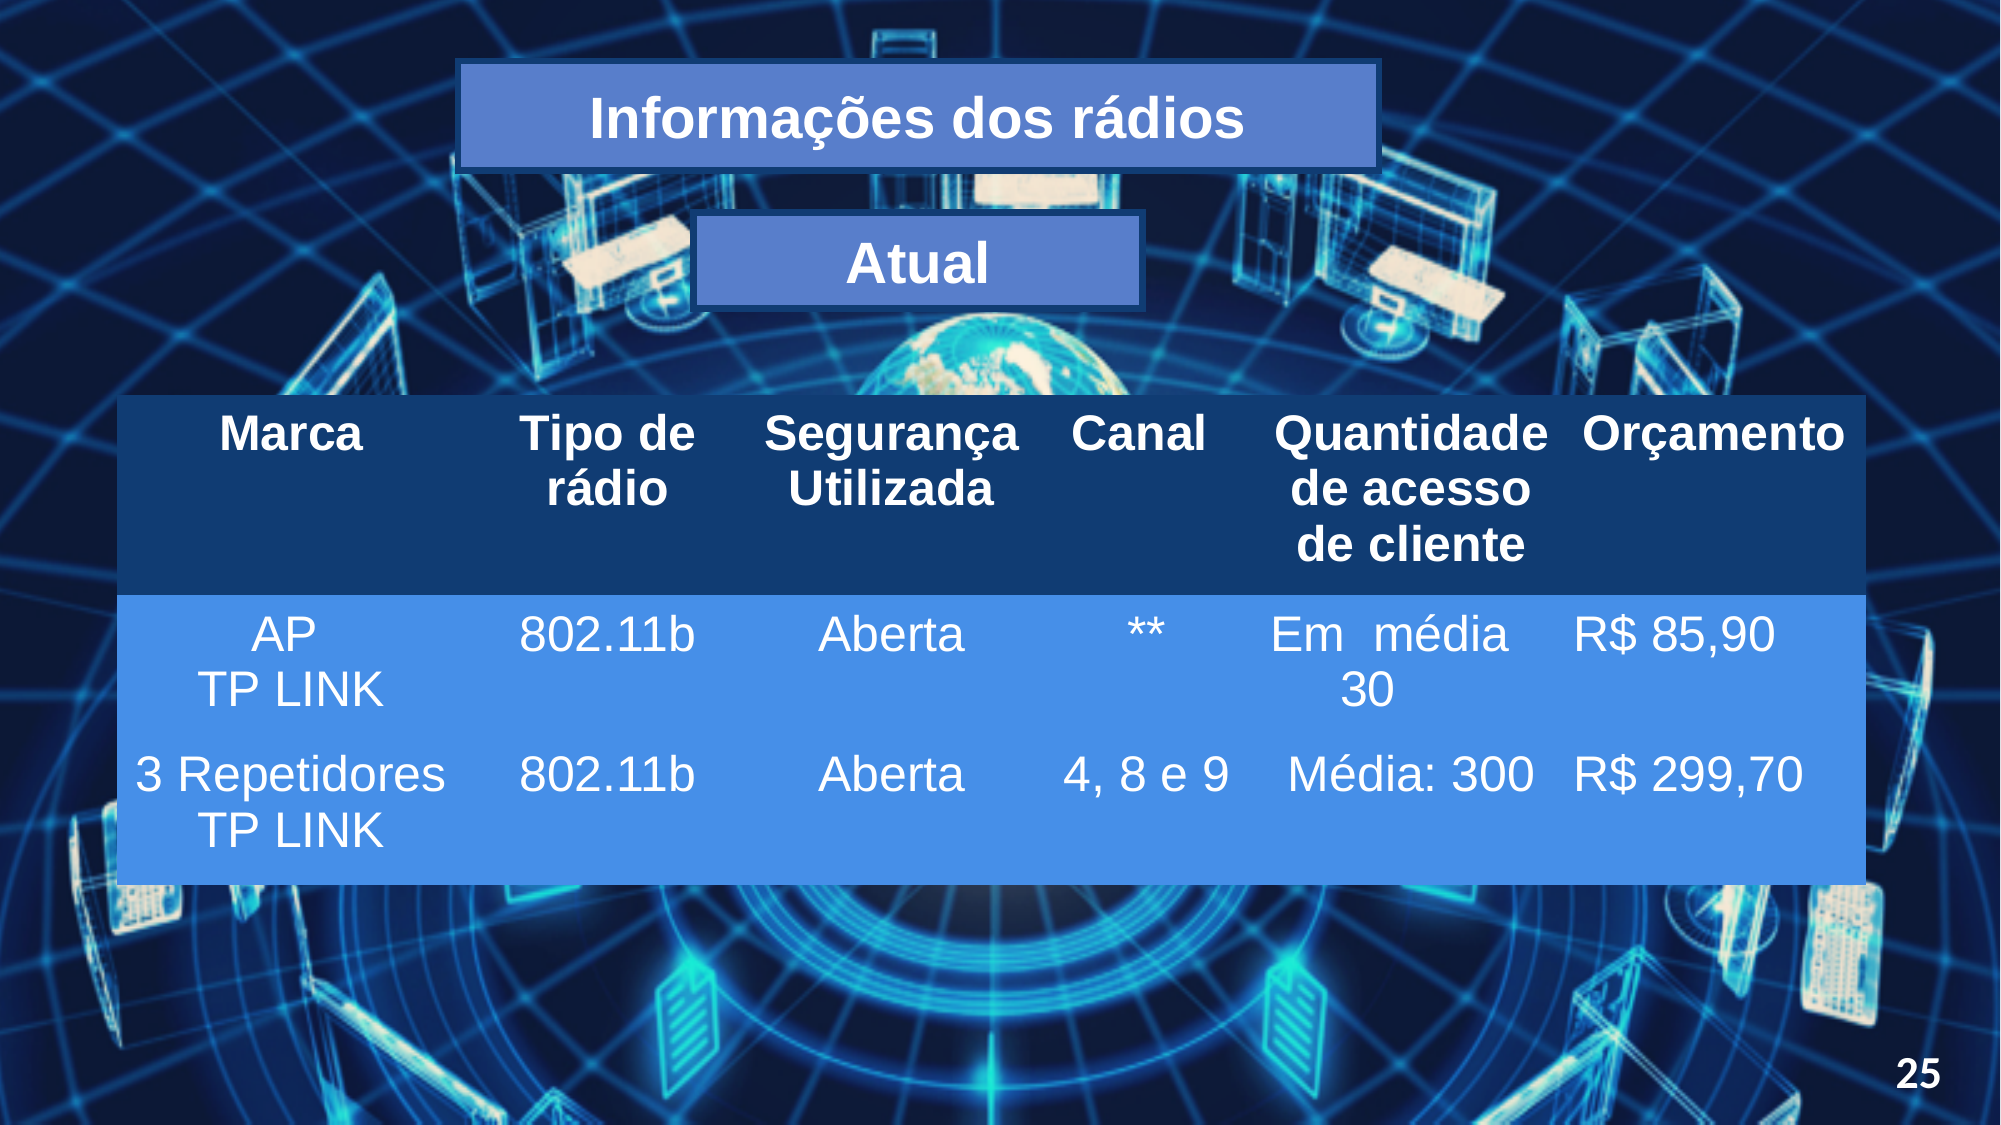

Informações dos rádios
Atual
| Marca | Tipo de rádio | Segurança Utilizada | Canal | Quantidade de acesso de cliente | Orçamento |
| --- | --- | --- | --- | --- | --- |
| AP TP LINK | 802.11b | Aberta | \*\* | Em média 30 | R$ 85,90 |
| 3 Repetidores TP LINK | 802.11b | Aberta | 4, 8 e 9 | Média: 300 | R$ 299,70 |
25